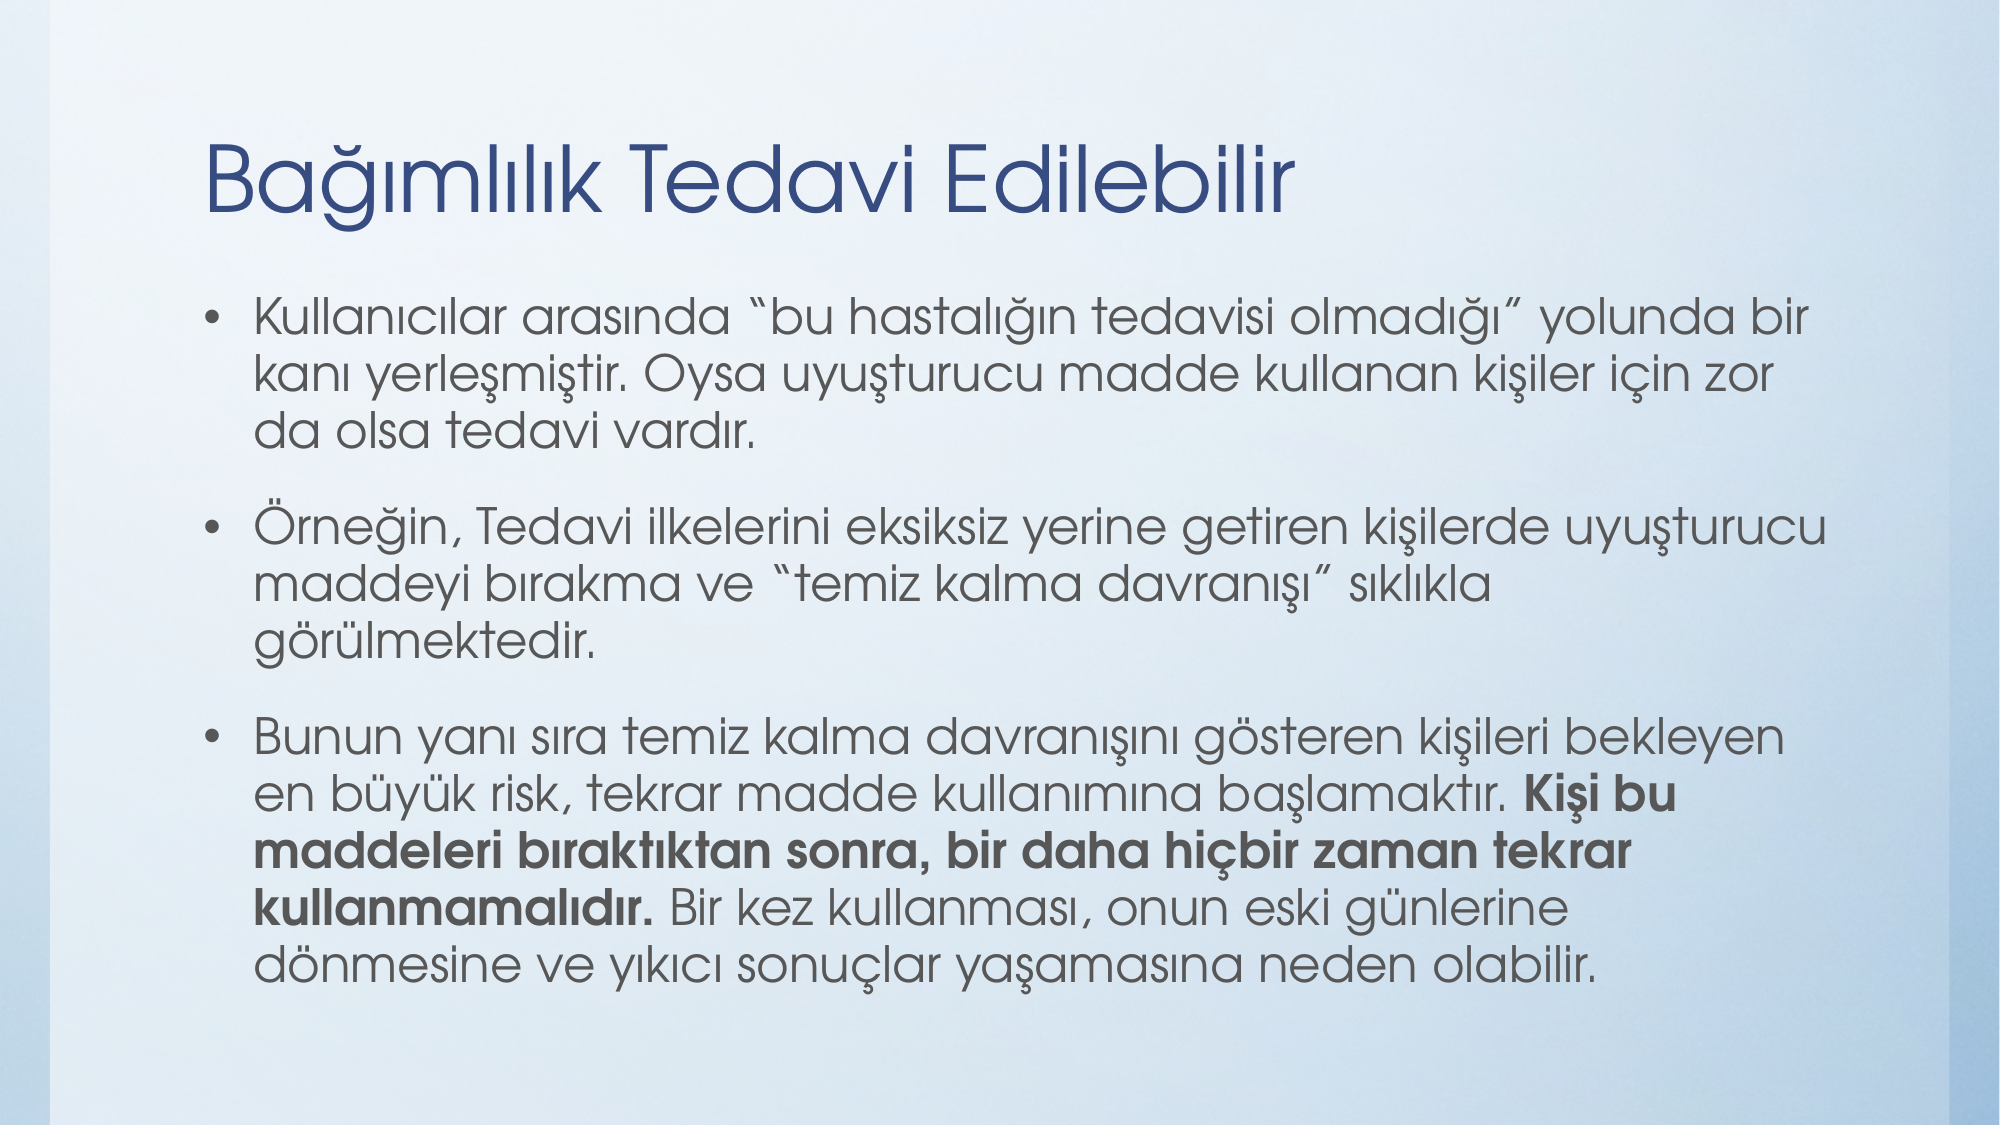

# Bağımlılık Tedavi Edilebilir
Kullanıcılar arasında “bu hastalığın tedavisi olmadığı” yolunda bir kanı yerleşmiştir. Oysa uyuşturucu madde kullanan kişiler için zor da olsa tedavi vardır.
Örneğin, Tedavi ilkelerini eksiksiz yerine getiren kişilerde uyuşturucu maddeyi bırakma ve “temiz kalma davranışı” sıklıkla görülmektedir.
Bunun yanı sıra temiz kalma davranışını gösteren kişileri bekleyen en büyük risk, tekrar madde kullanımına başlamaktır. Kişi bu maddeleri bıraktıktan sonra, bir daha hiçbir zaman tekrar kullanmamalıdır. Bir kez kullanması, onun eski günlerine dönmesine ve yıkıcı sonuçlar yaşamasına neden olabilir.